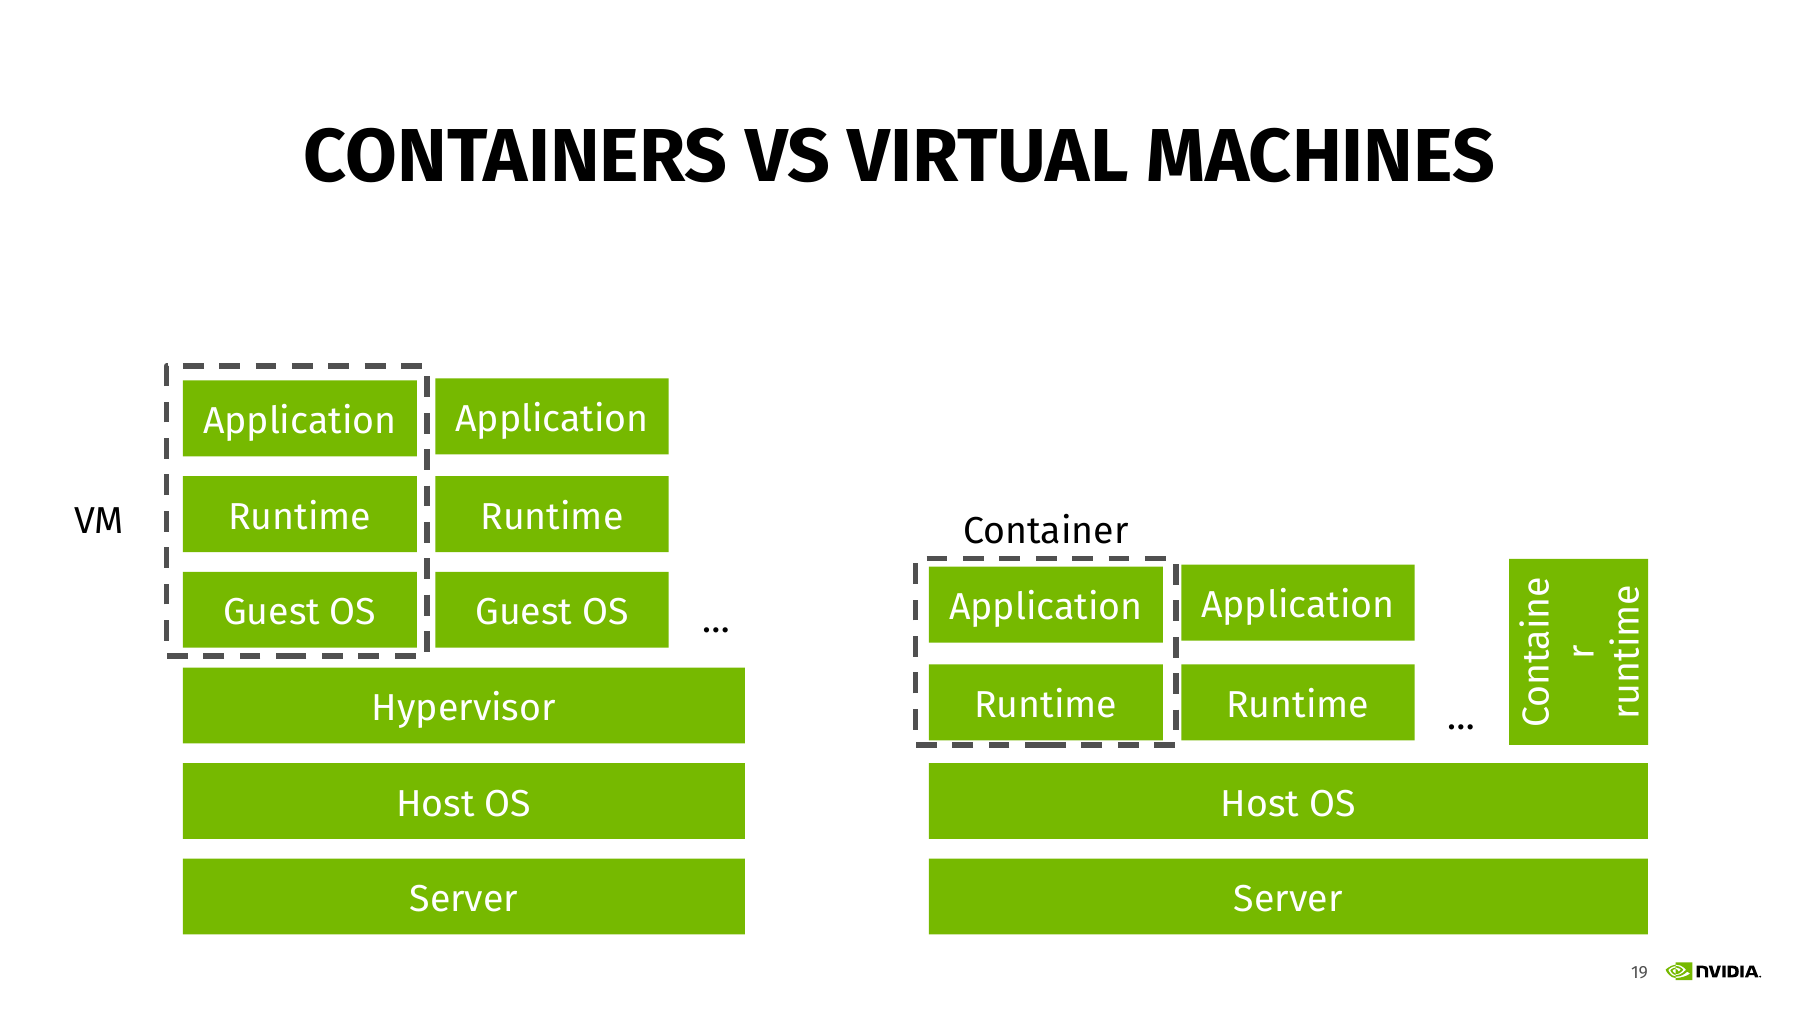

# Containers vs Virtual Machines

Application
Application
Runtime
Runtime
VM
Container

Container runtime
Application
Application
Guest OS
Guest OS
…
Runtime
Runtime
Hypervisor
…
Host OS
Host OS
Server
Server